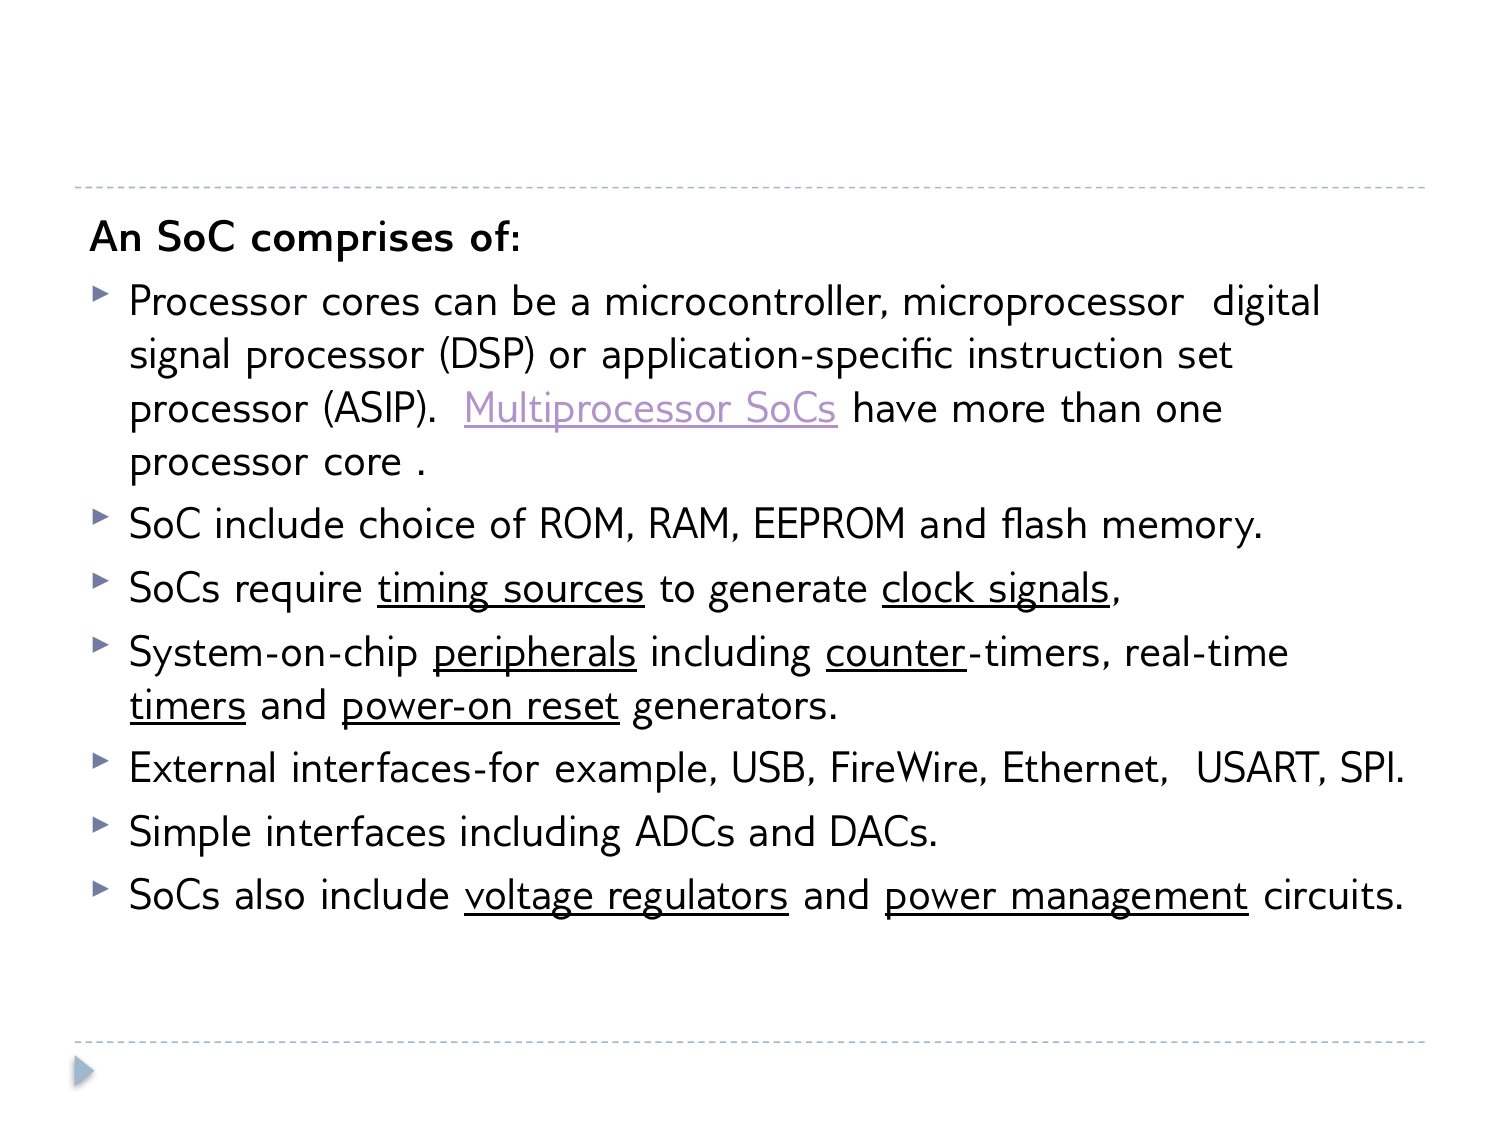

#
An SoC comprises of:
Processor cores can be a microcontroller, microprocessor  digital signal processor (DSP) or application-specific instruction set processor (ASIP).  Multiprocessor SoCs have more than one processor core .
SoC include choice of ROM, RAM, EEPROM and flash memory.
SoCs require timing sources to generate clock signals,
System-on-chip peripherals including counter-timers, real-time timers and power-on reset generators.
External interfaces-for example, USB, FireWire, Ethernet,  USART, SPI.
Simple interfaces including ADCs and DACs.
SoCs also include voltage regulators and power management circuits.